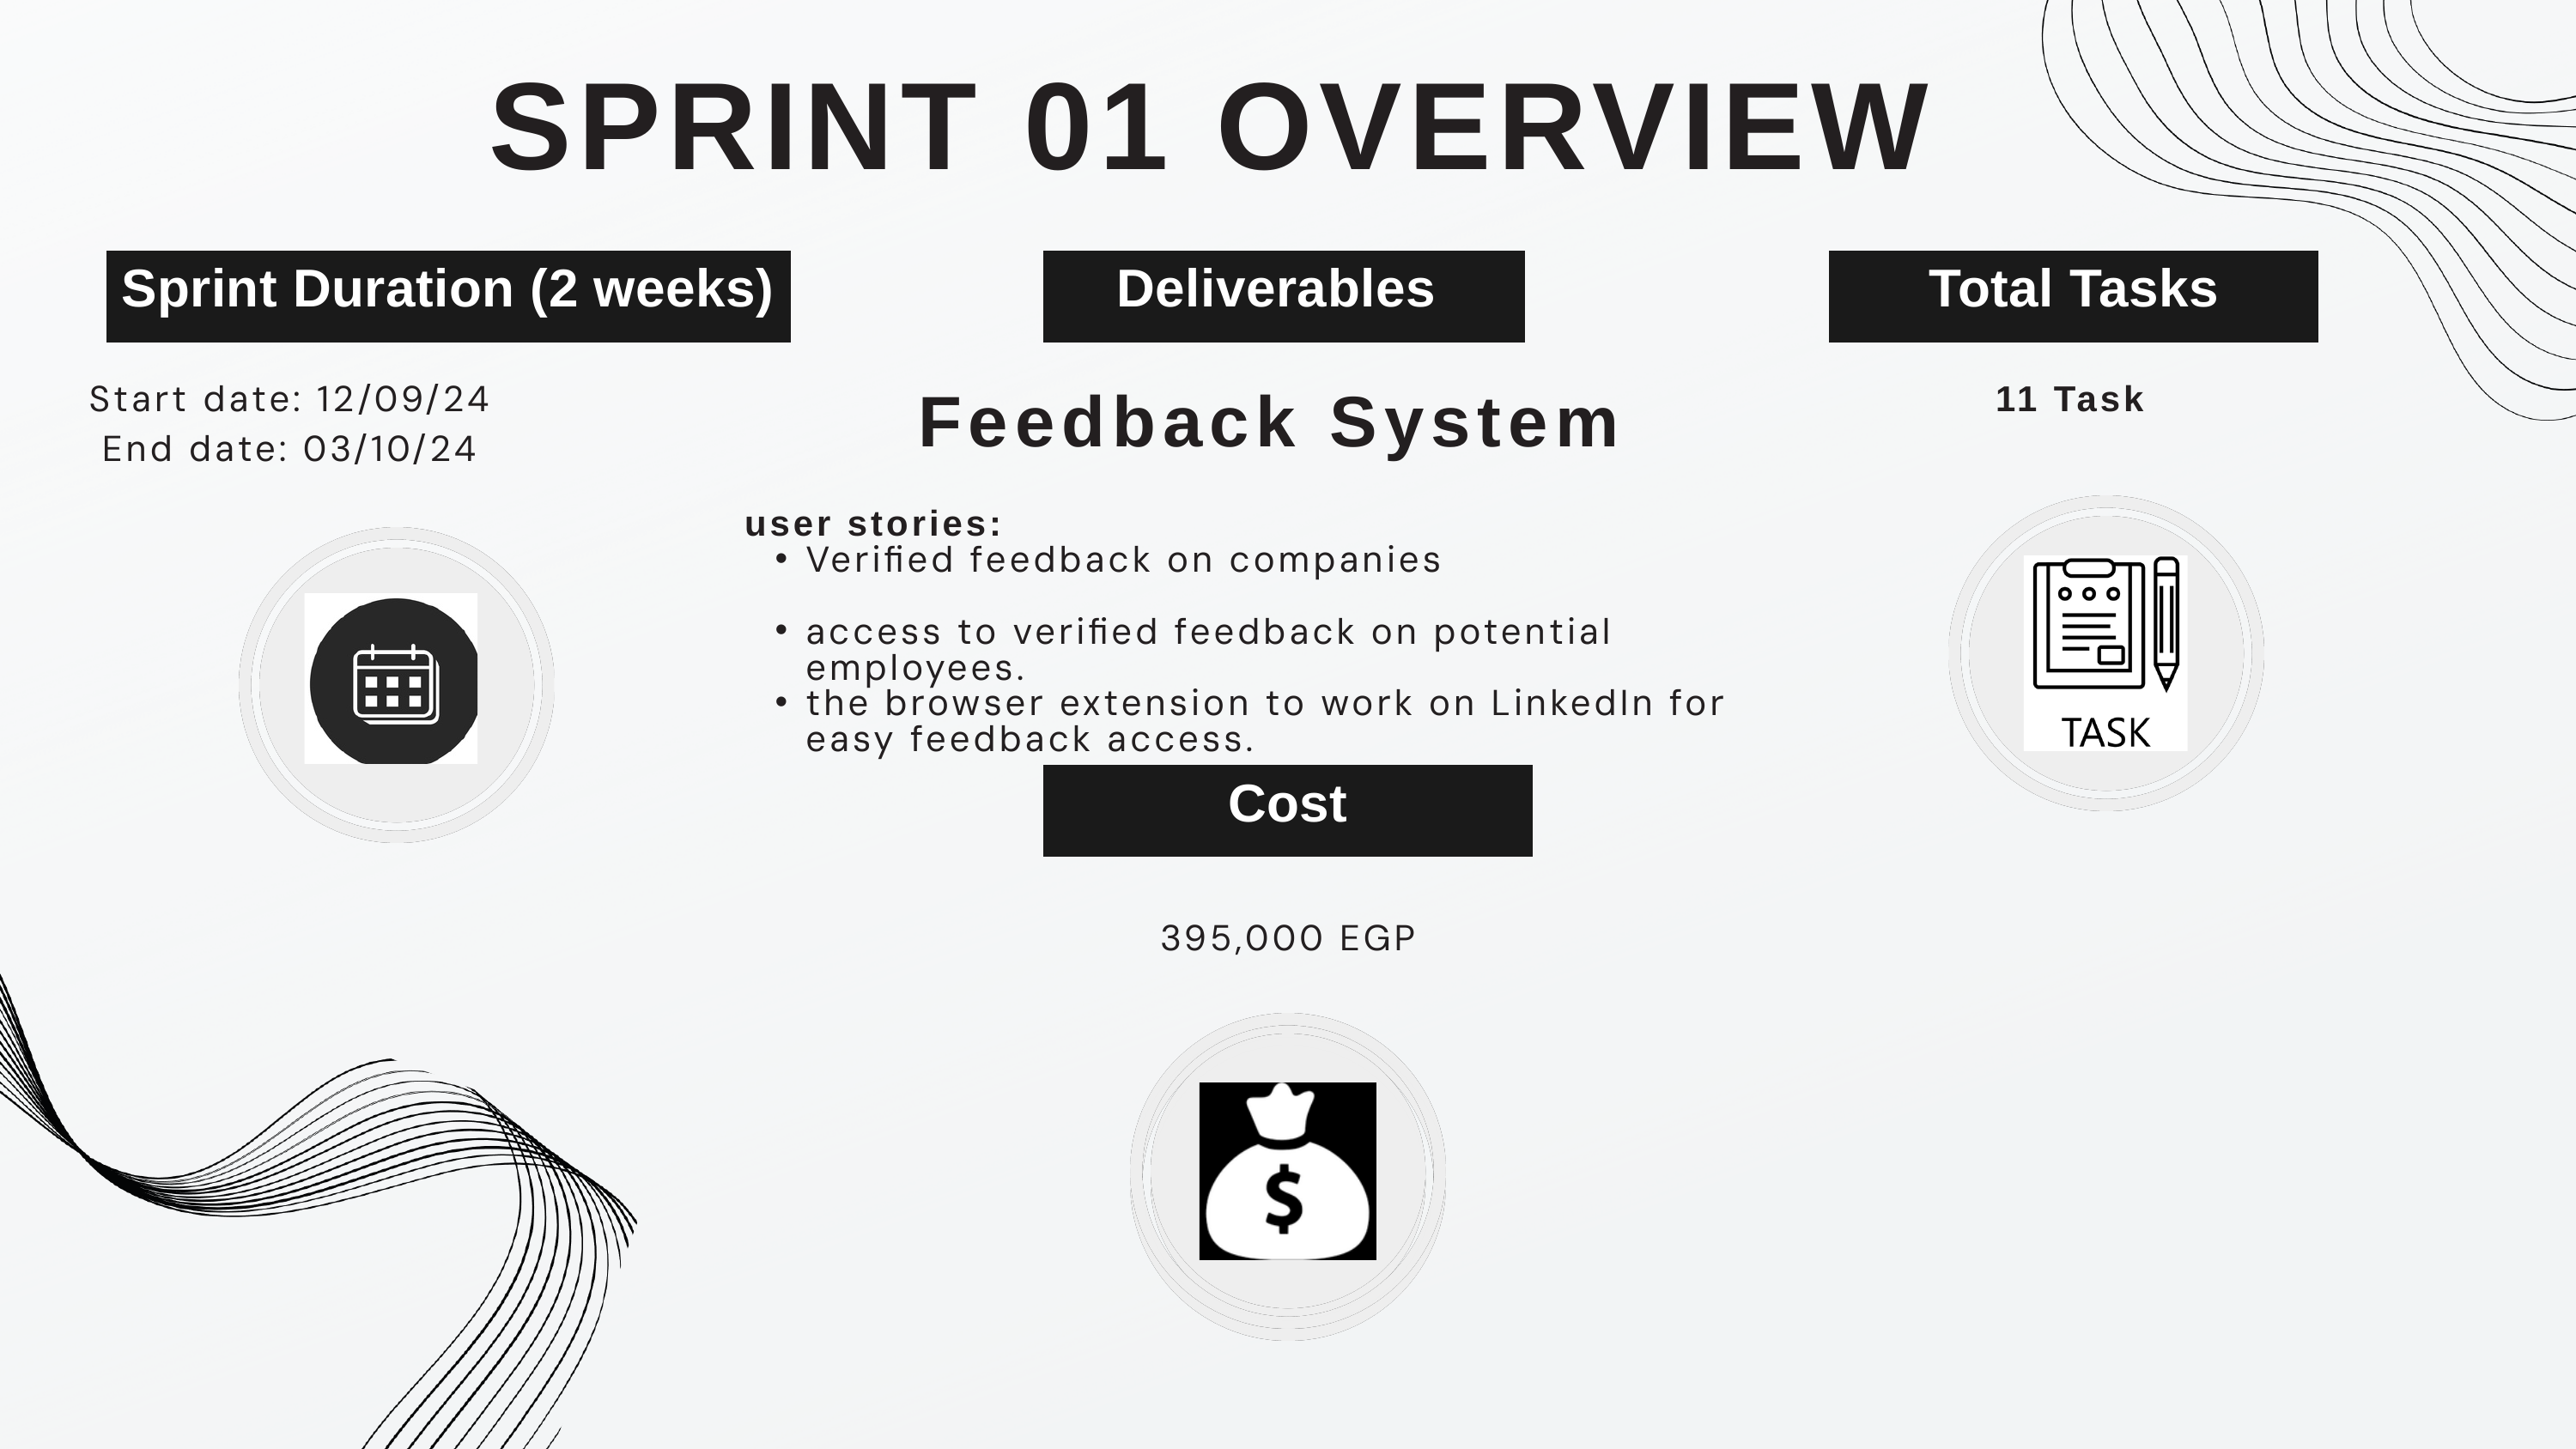

SPRINT 01 OVERVIEW

Sprint Duration (2 weeks)

Deliverables

Total Tasks
Start date: 12/09/24
End date: 03/10/24
11 Task
Feedback System
user stories:
Verified feedback on companies

access to verified feedback on potential employees.
the browser extension to work on LinkedIn for easy feedback access.

Cost
395,000 EGP